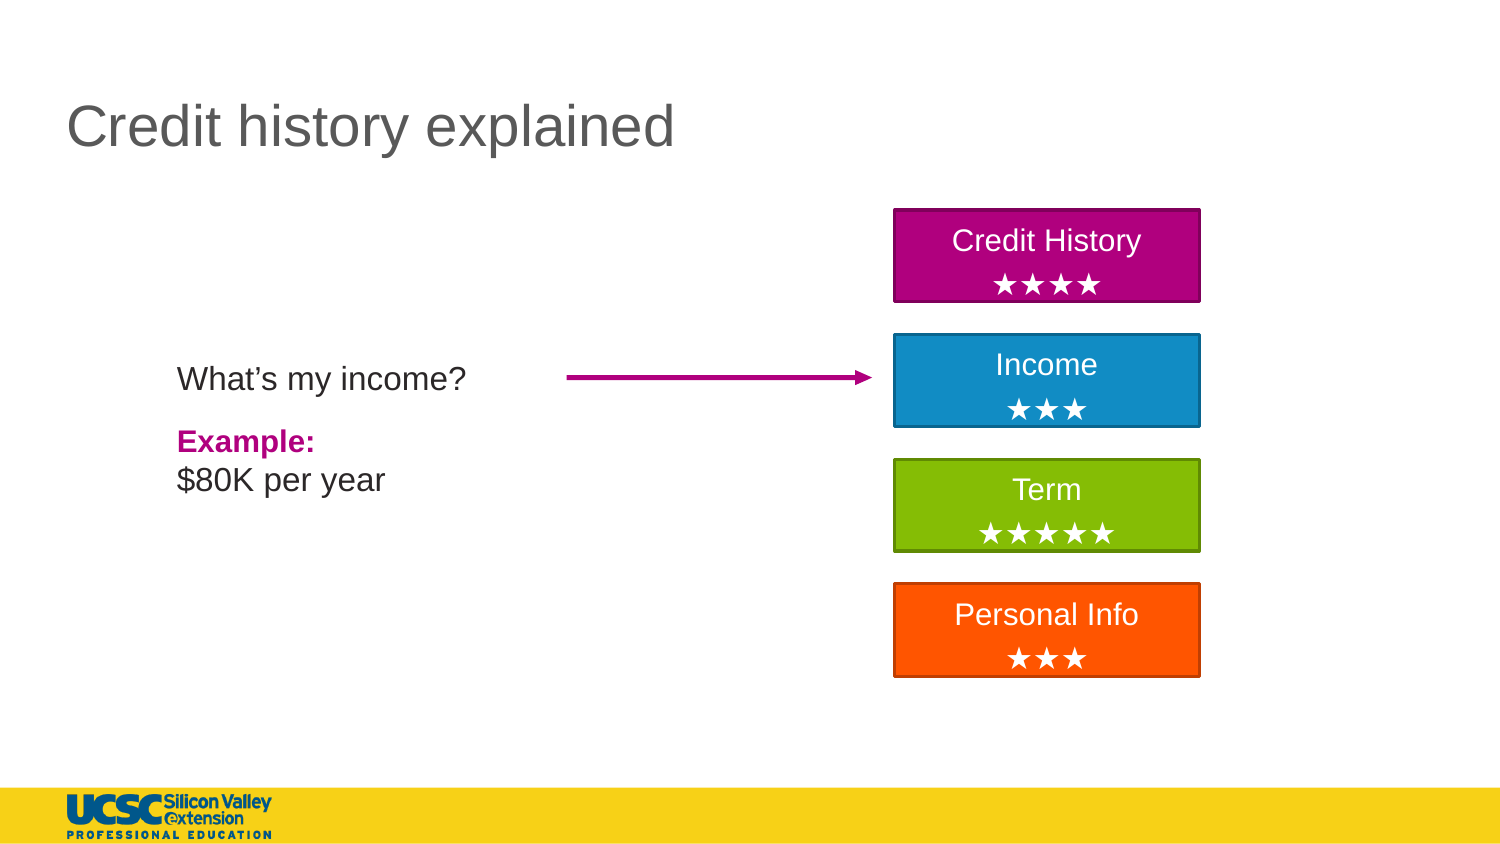

# Credit history explained
Credit History
★★★★
Income
★★★
What’s my income?

Example:
$80K per year
Term
★★★★★
Personal Info
★★★